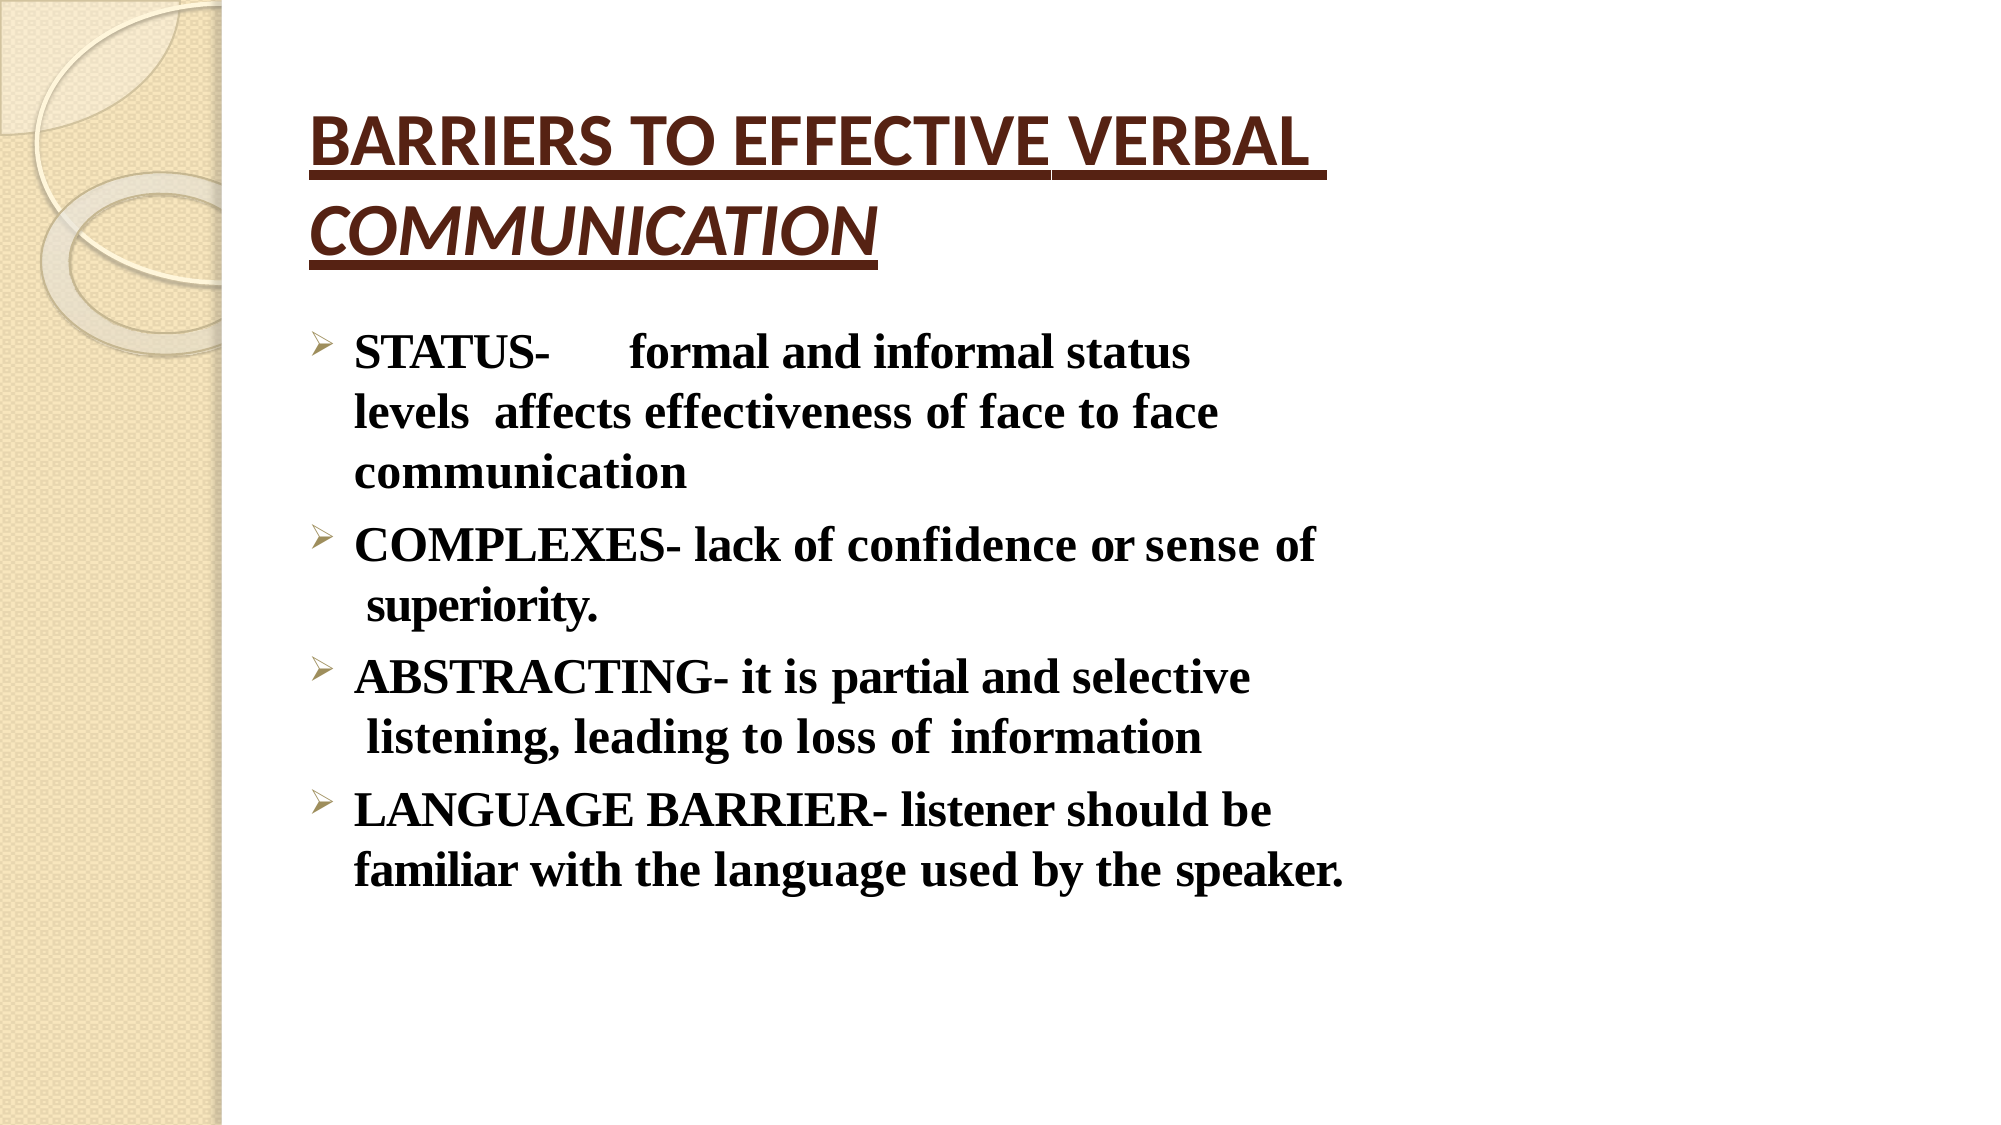

# BARRIERS TO EFFECTIVE VERBAL  COMMUNICATION
STATUS-	formal and informal status levels  affects effectiveness of face to face  communication
COMPLEXES- lack of confidence or sense of  superiority.
ABSTRACTING- it is partial and selective  listening, leading to loss of information
LANGUAGE BARRIER- listener should be  familiar with the language used by the speaker.